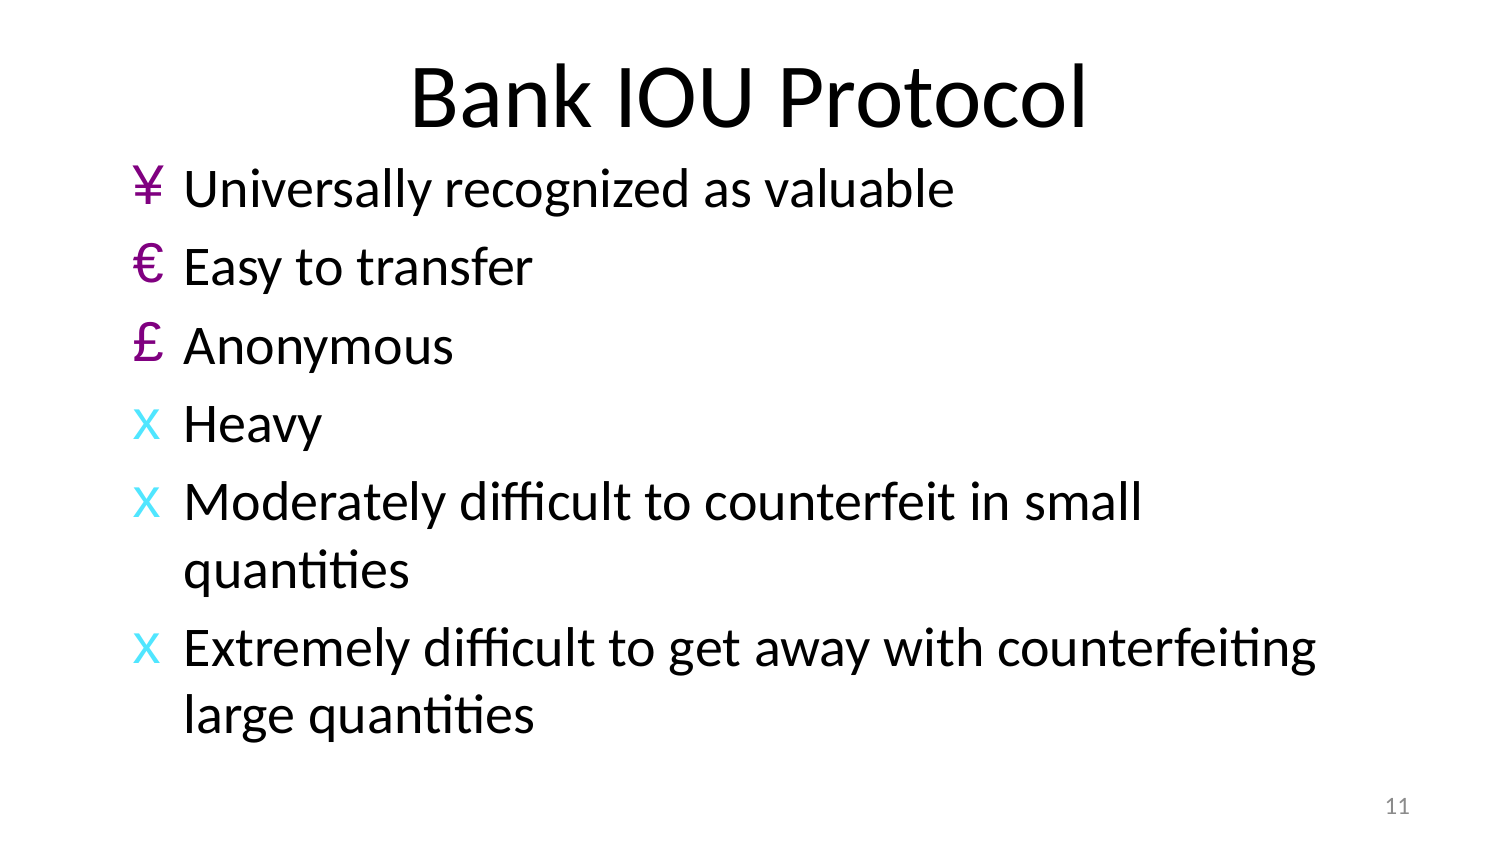

# Bank IOU Protocol
Universally recognized as valuable
Easy to transfer
Anonymous
Heavy
Moderately difficult to counterfeit in small quantities
Extremely difficult to get away with counterfeiting large quantities
11